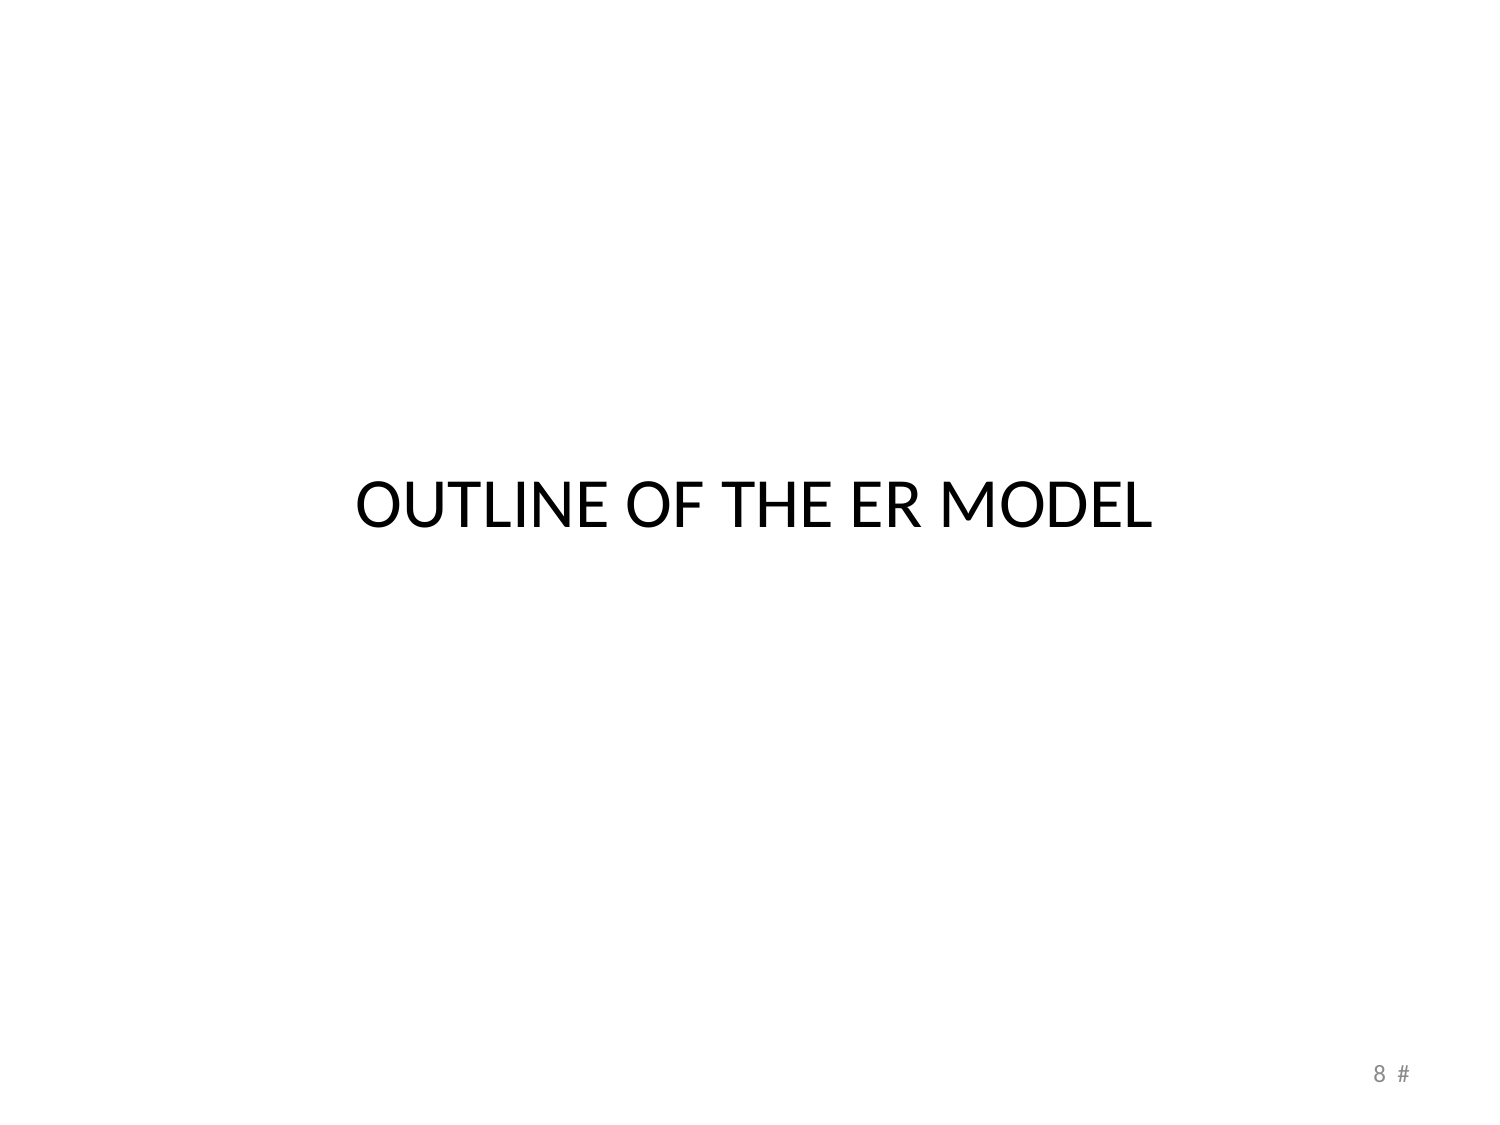

# Outline of the ER Model

8  #